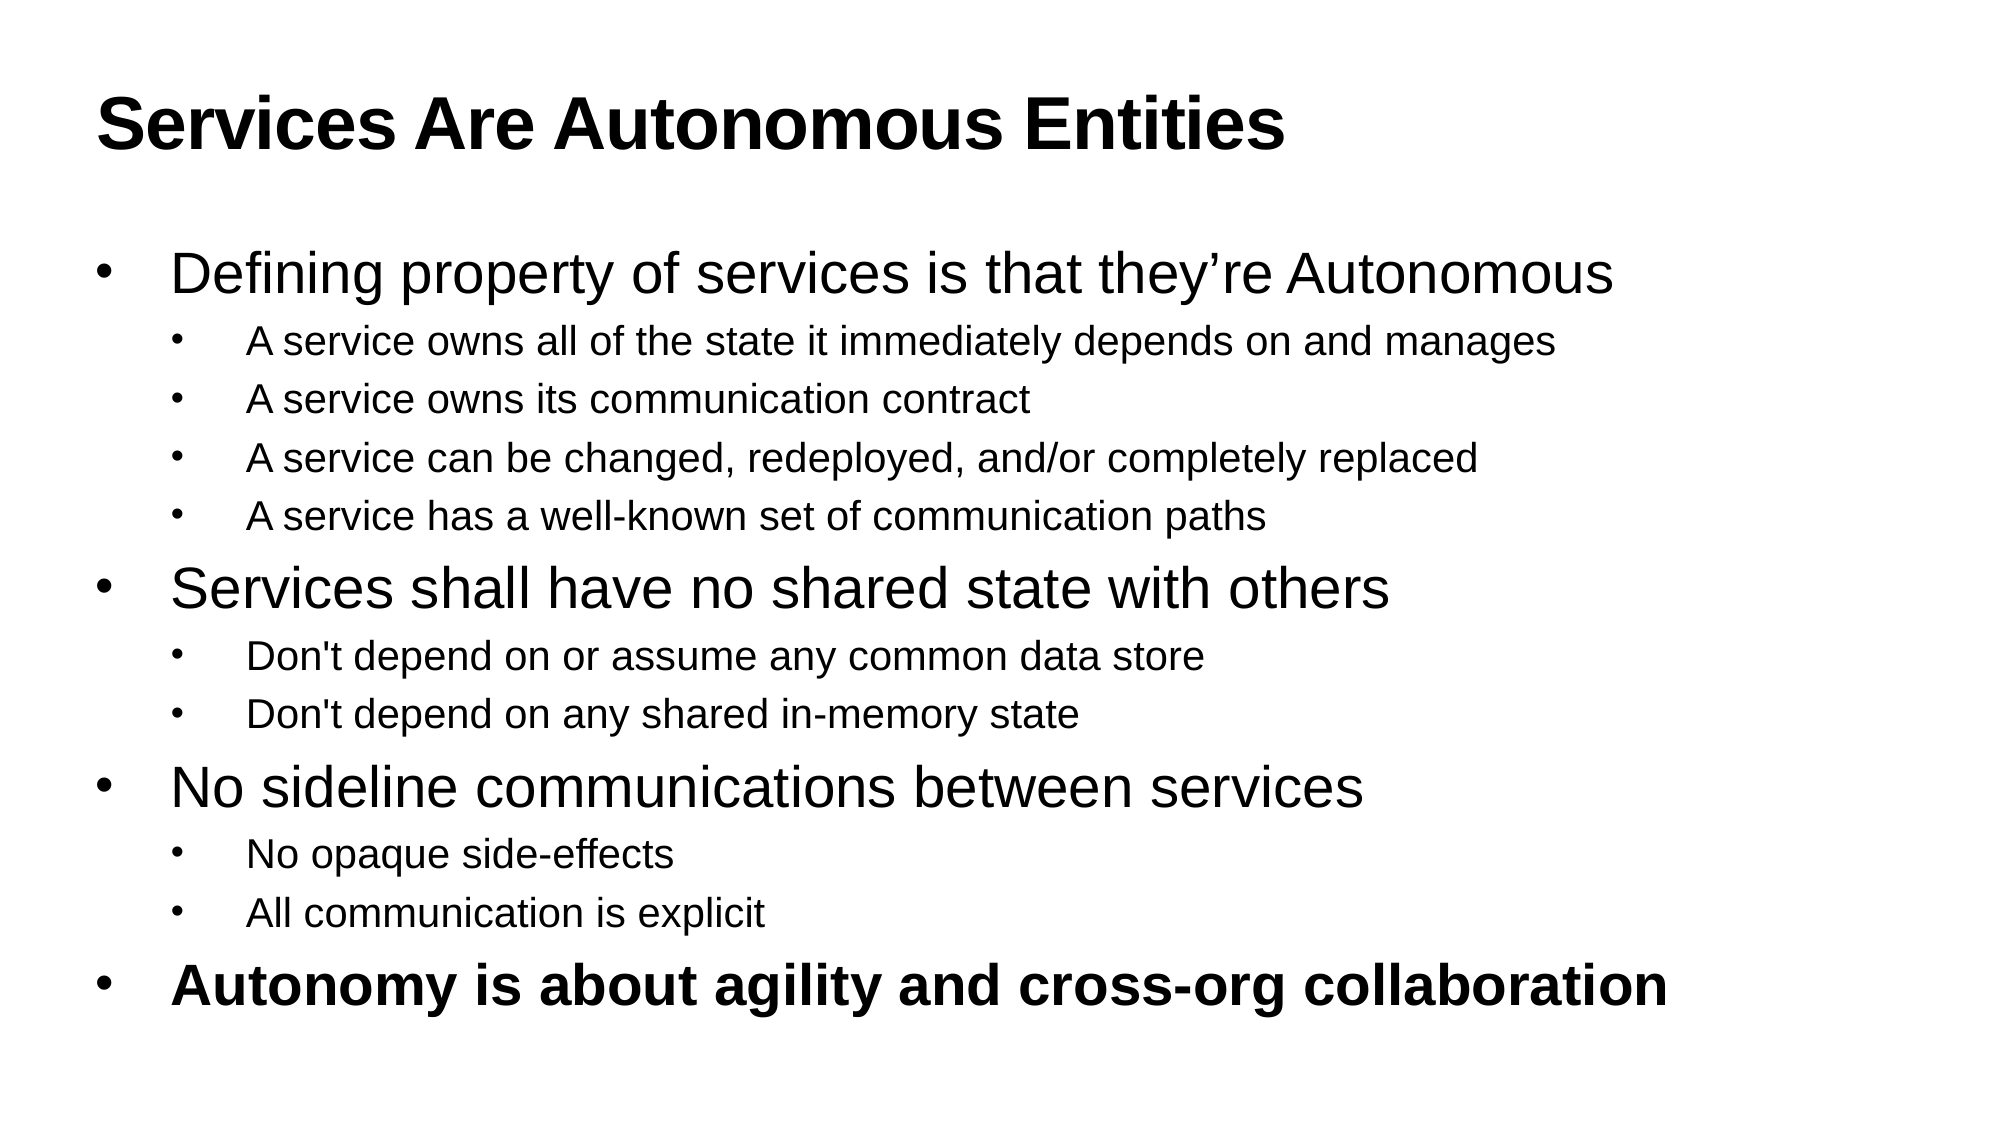

# Services Are Autonomous Entities
Defining property of services is that they’re Autonomous
A service owns all of the state it immediately depends on and manages
A service owns its communication contract
A service can be changed, redeployed, and/or completely replaced
A service has a well-known set of communication paths
Services shall have no shared state with others
Don't depend on or assume any common data store
Don't depend on any shared in-memory state
No sideline communications between services
No opaque side-effects
All communication is explicit
Autonomy is about agility and cross-org collaboration